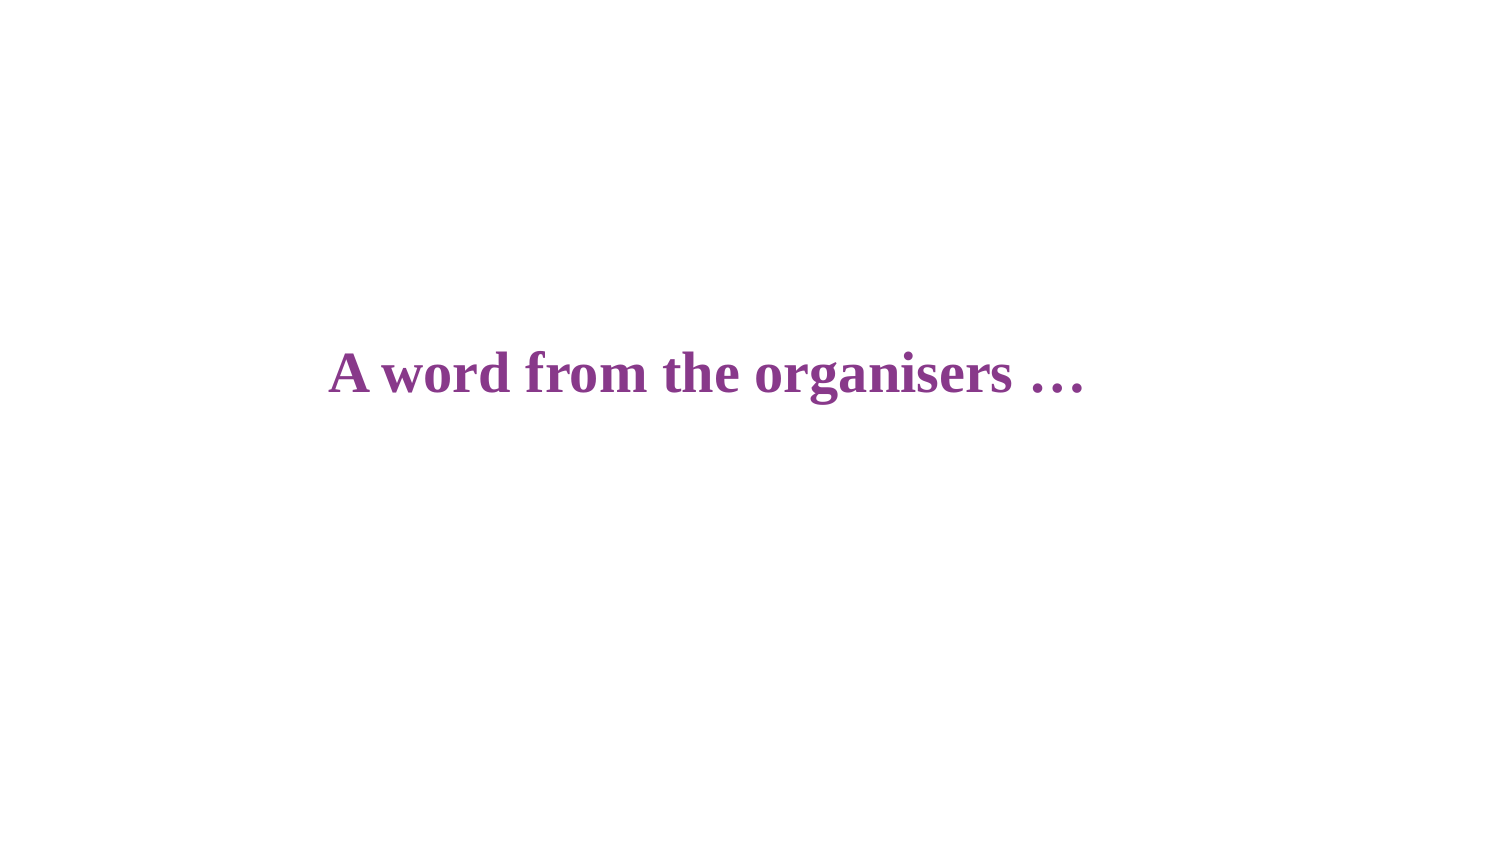

# A word from the organisers …